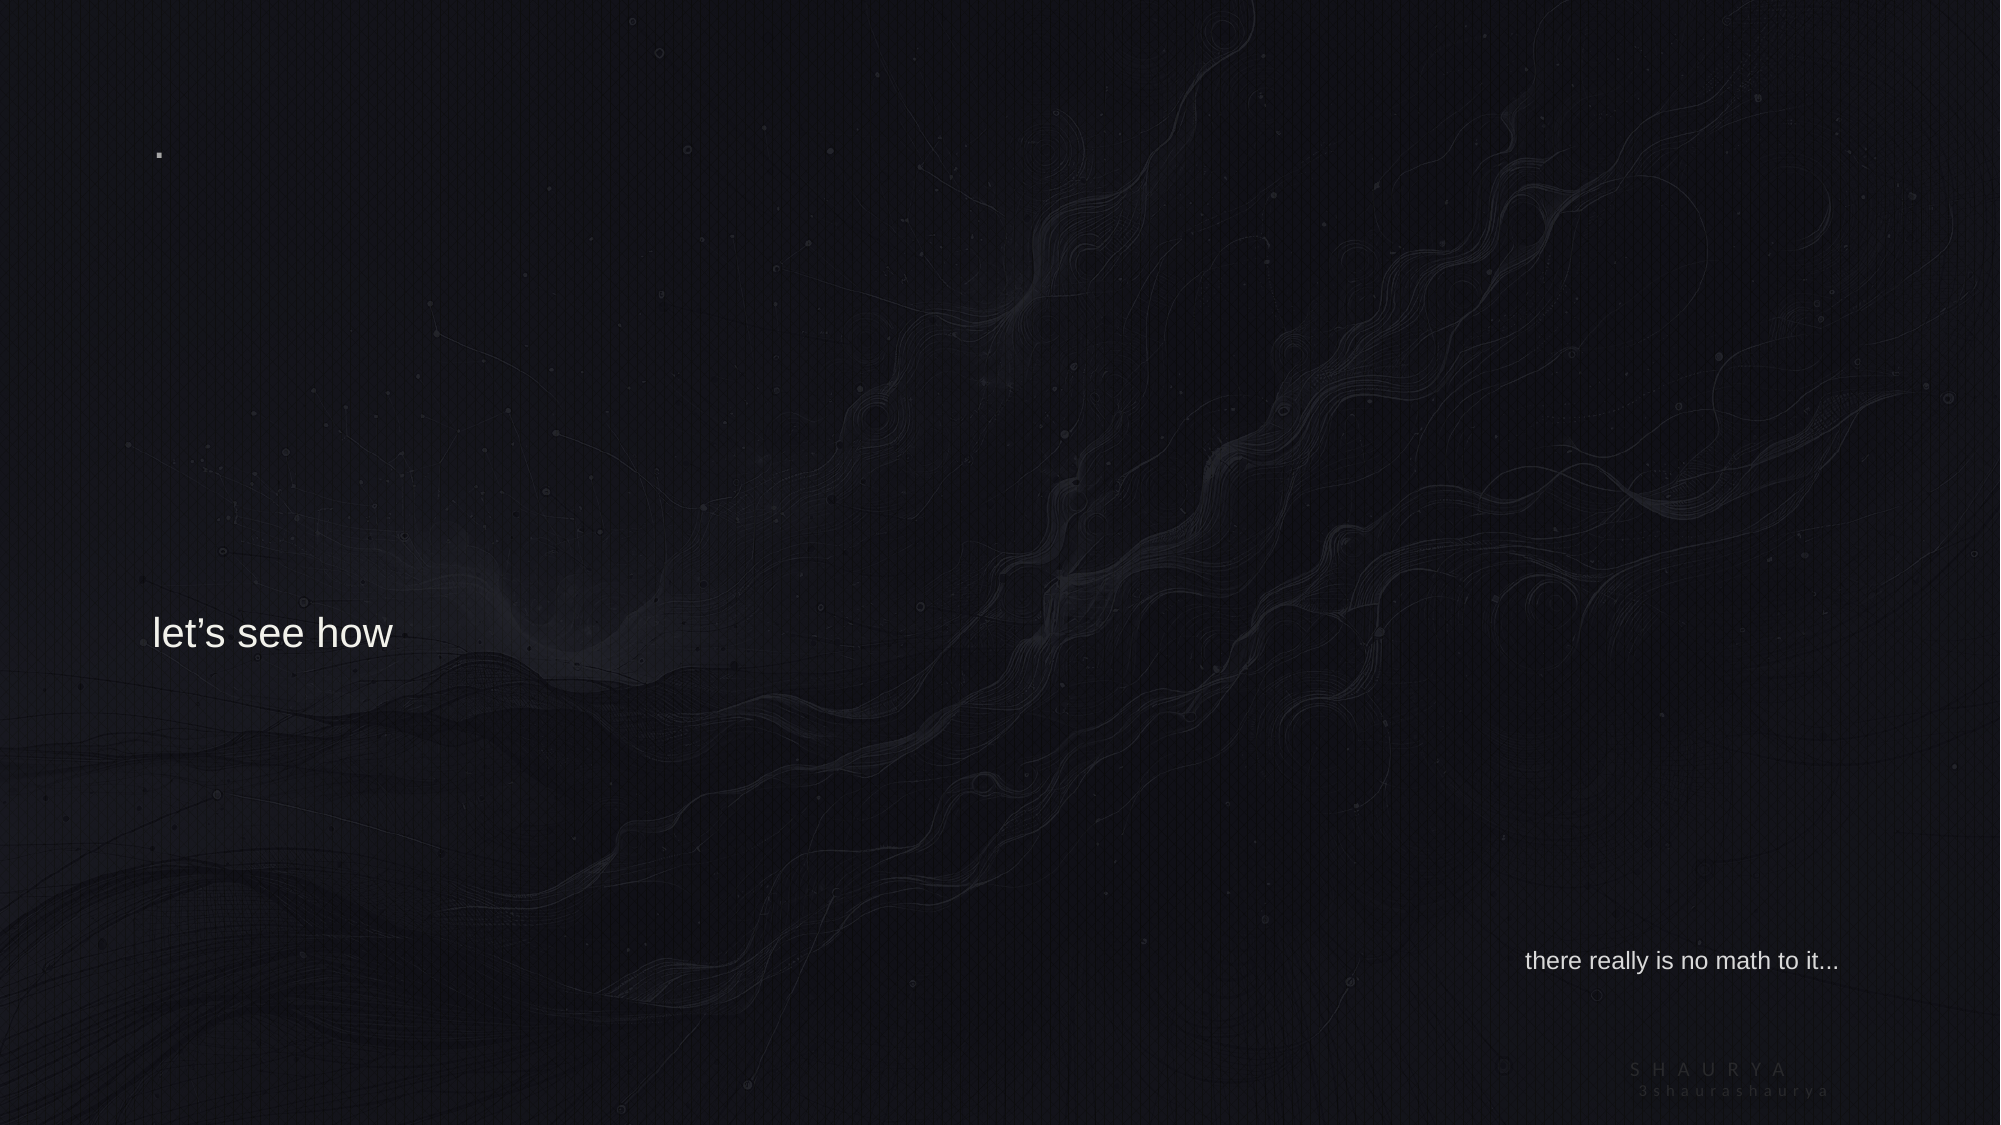

# .
let’s see how
there really is no math to it...